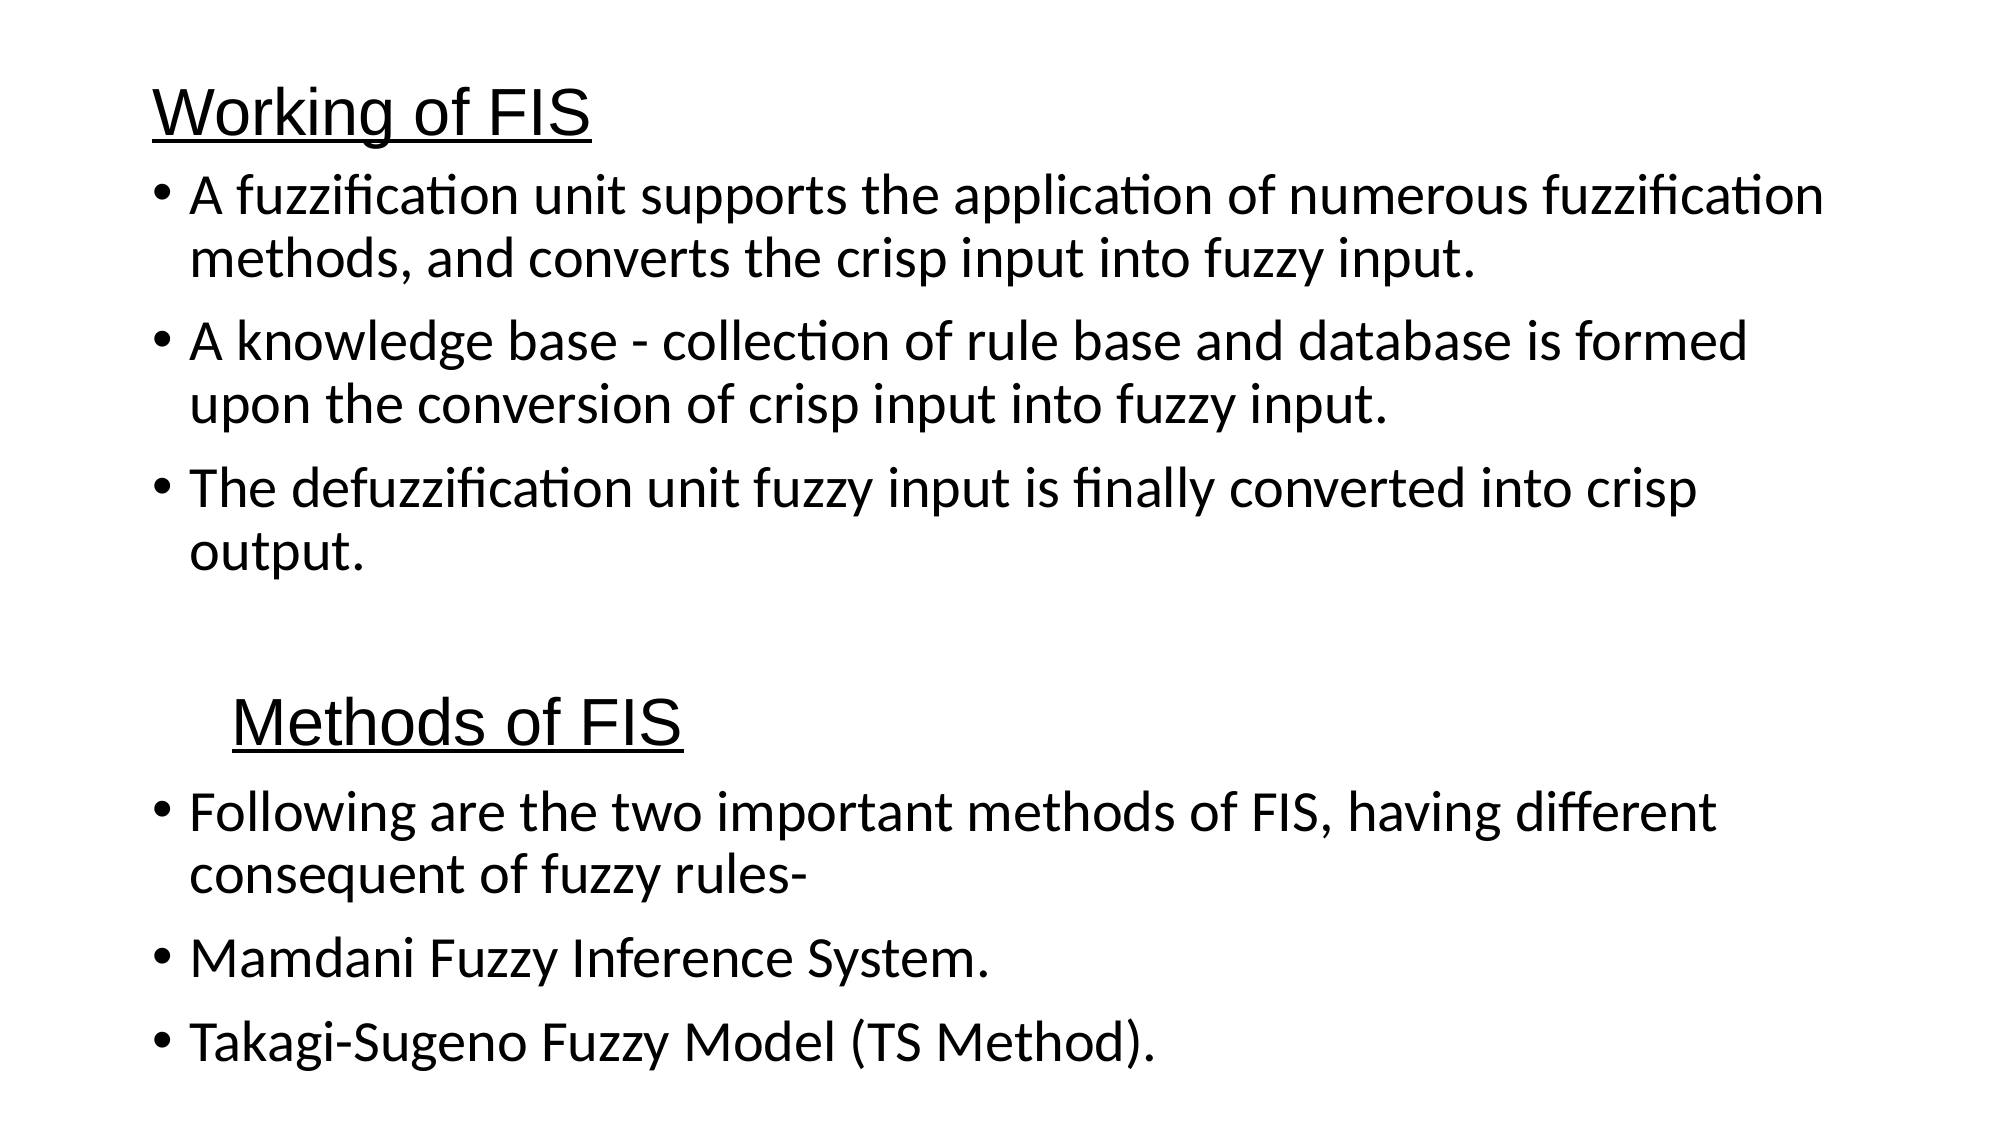

# Working of FIS
A fuzzification unit supports the application of numerous fuzzification methods, and converts the crisp input into fuzzy input.
A knowledge base - collection of rule base and database is formed upon the conversion of crisp input into fuzzy input.
The defuzzification unit fuzzy input is finally converted into crisp output.

      Methods of FIS
Following are the two important methods of FIS, having different consequent of fuzzy rules-
Mamdani Fuzzy Inference System.
Takagi-Sugeno Fuzzy Model (TS Method).